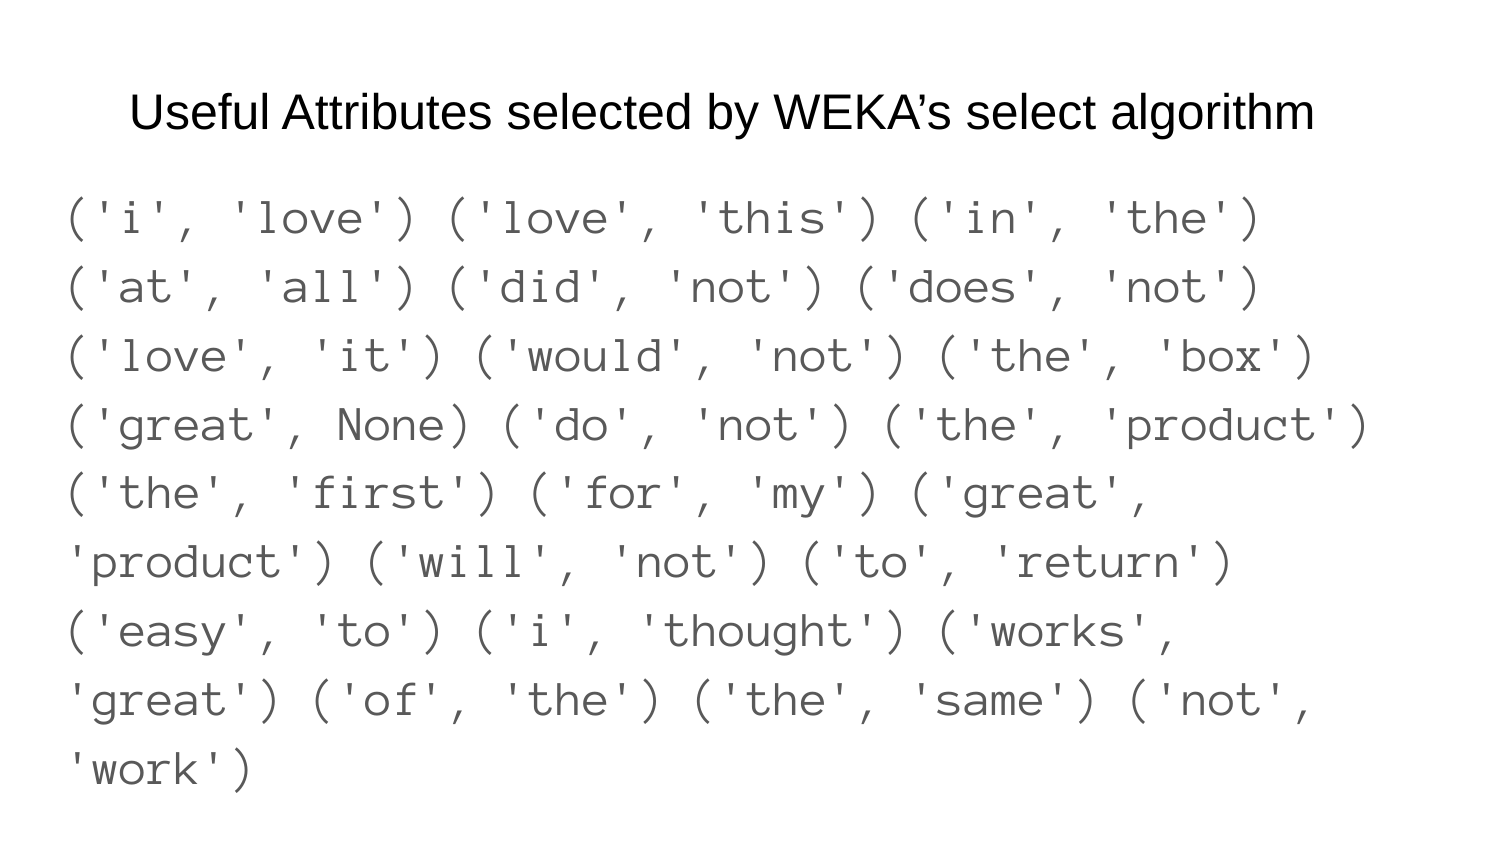

Useful Attributes selected by WEKA’s select algorithm
('i', 'love') ('love', 'this') ('in', 'the') ('at', 'all') ('did', 'not') ('does', 'not') ('love', 'it') ('would', 'not') ('the', 'box') ('great', None) ('do', 'not') ('the', 'product') ('the', 'first') ('for', 'my') ('great', 'product') ('will', 'not') ('to', 'return') ('easy', 'to') ('i', 'thought') ('works', 'great') ('of', 'the') ('the', 'same') ('not', 'work')